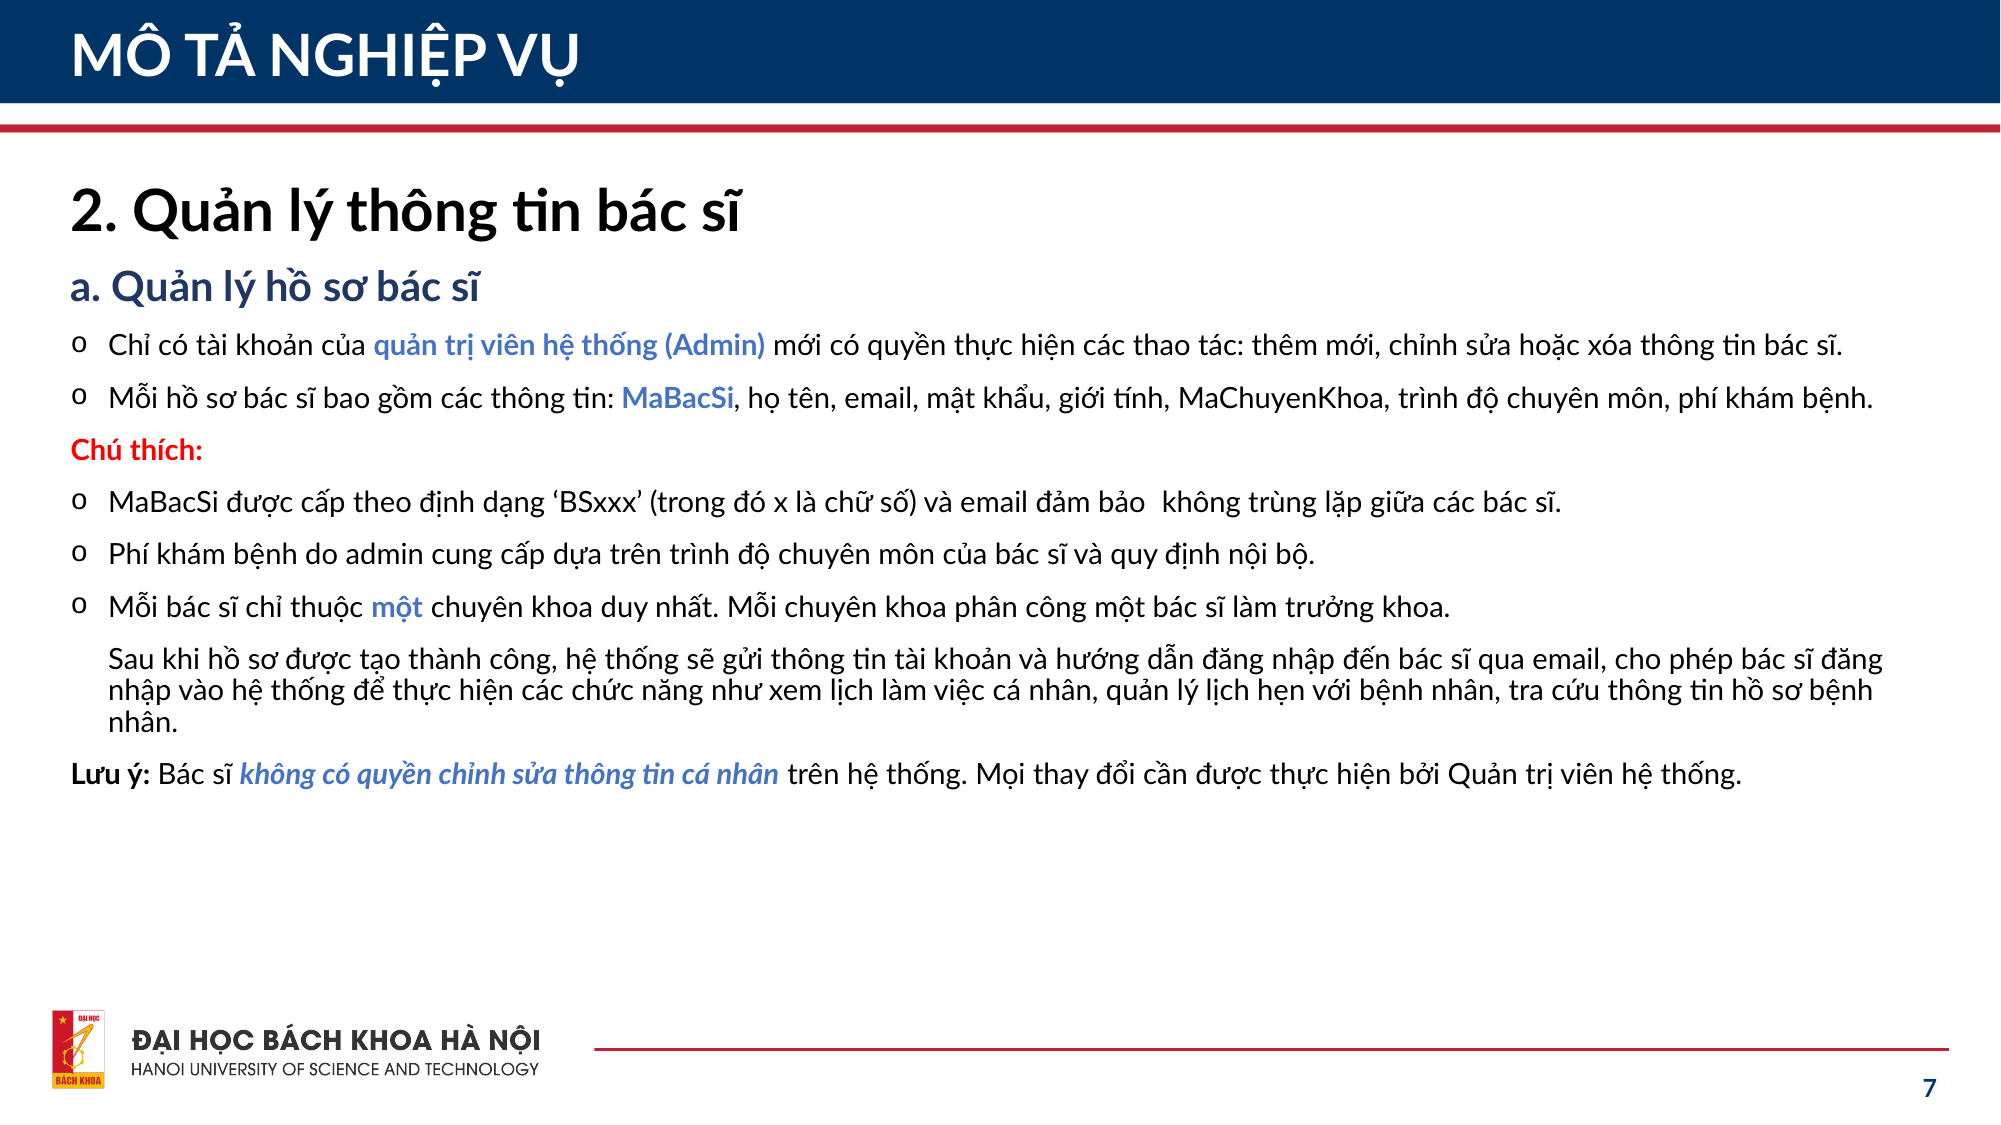

# MÔ TẢ NGHIỆP VỤ
2. Quản lý thông tin bác sĩ
a. Quản lý hồ sơ bác sĩ
Chỉ có tài khoản của quản trị viên hệ thống (Admin) mới có quyền thực hiện các thao tác: thêm mới, chỉnh sửa hoặc xóa thông tin bác sĩ.
Mỗi hồ sơ bác sĩ bao gồm các thông tin: MaBacSi, họ tên, email, mật khẩu, giới tính, MaChuyenKhoa, trình độ chuyên môn, phí khám bệnh.
Chú thích:
MaBacSi được cấp theo định dạng ‘BSxxx’ (trong đó x là chữ số) và email đảm bảo  không trùng lặp giữa các bác sĩ.
Phí khám bệnh do admin cung cấp dựa trên trình độ chuyên môn của bác sĩ và quy định nội bộ.
Mỗi bác sĩ chỉ thuộc một chuyên khoa duy nhất. Mỗi chuyên khoa phân công một bác sĩ làm trưởng khoa.
Sau khi hồ sơ được tạo thành công, hệ thống sẽ gửi thông tin tài khoản và hướng dẫn đăng nhập đến bác sĩ qua email, cho phép bác sĩ đăng nhập vào hệ thống để thực hiện các chức năng như xem lịch làm việc cá nhân, quản lý lịch hẹn với bệnh nhân, tra cứu thông tin hồ sơ bệnh nhân.
Lưu ý: Bác sĩ không có quyền chỉnh sửa thông tin cá nhân trên hệ thống. Mọi thay đổi cần được thực hiện bởi Quản trị viên hệ thống.
7